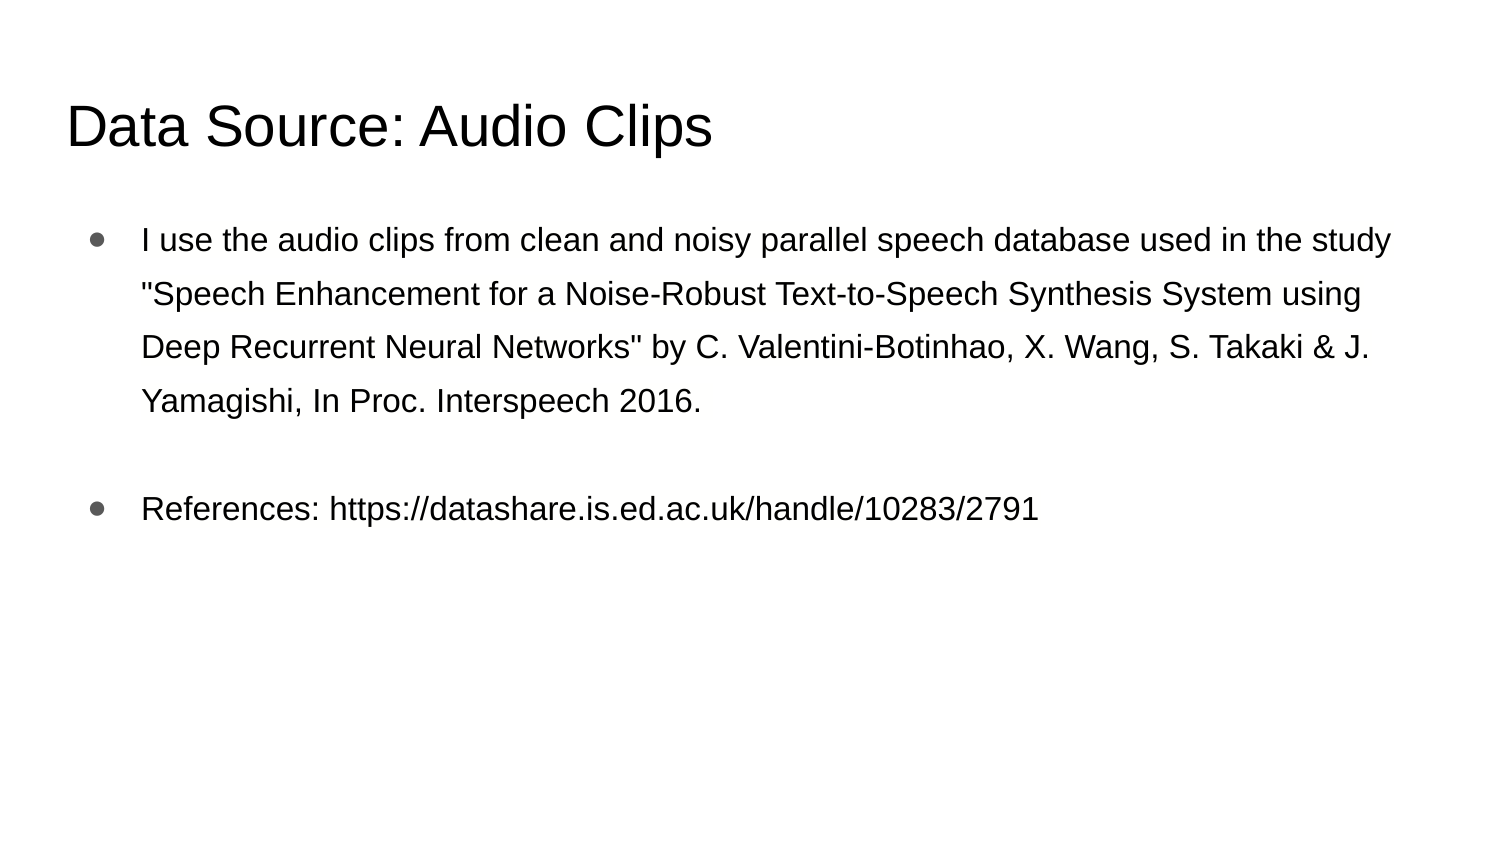

# Data Source: Audio Clips
I use the audio clips from clean and noisy parallel speech database used in the study "Speech Enhancement for a Noise-Robust Text-to-Speech Synthesis System using Deep Recurrent Neural Networks" by C. Valentini-Botinhao, X. Wang, S. Takaki & J. Yamagishi, In Proc. Interspeech 2016.

References: https://datashare.is.ed.ac.uk/handle/10283/2791